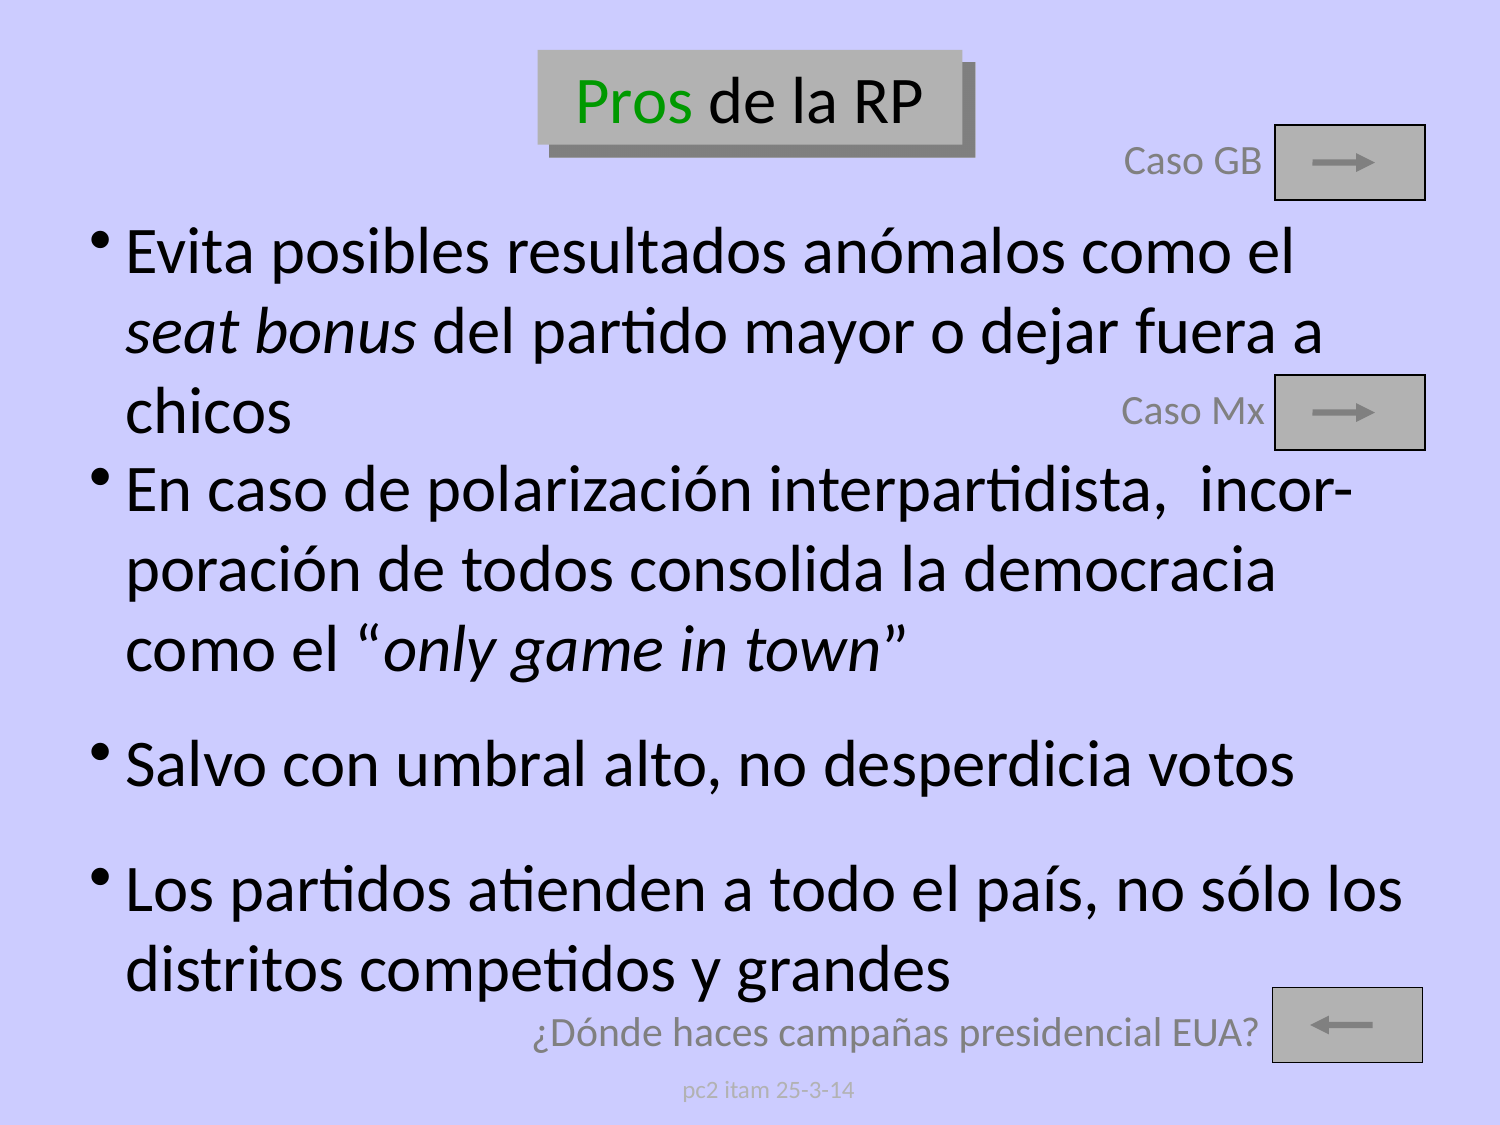

Pros de la RP
Caso GB

Evita posibles resultados anómalos como el seat bonus del partido mayor o dejar fuera a chicos
Caso Mx

En caso de polarización interpartidista,  incor-poración de todos consolida la democracia como el “only game in town”
Salvo con umbral alto, no desperdicia votos
Los partidos atienden a todo el país, no sólo los distritos competidos y grandes

¿Dónde haces campañas presidencial EUA?